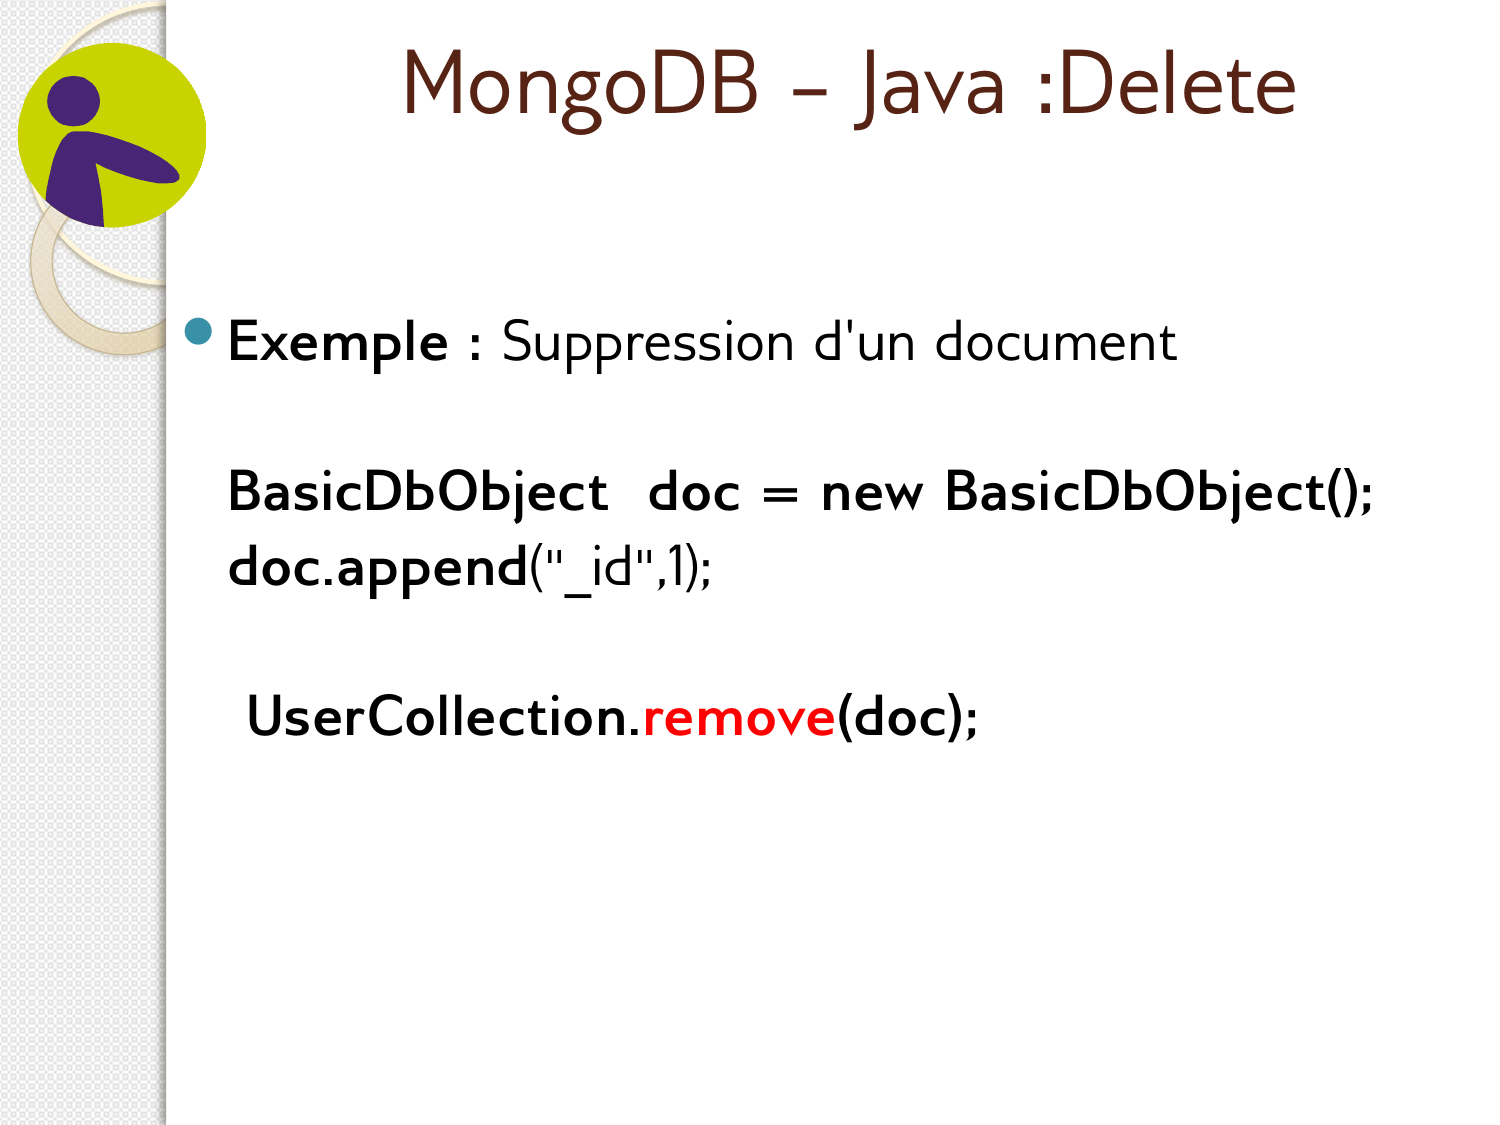

# MongoDB – Java :Delete

Exemple : Suppression d'un document

	BasicDbObject  doc = new BasicDbObject();
	doc.append("_id",1);

	 UserCollection.remove(doc);